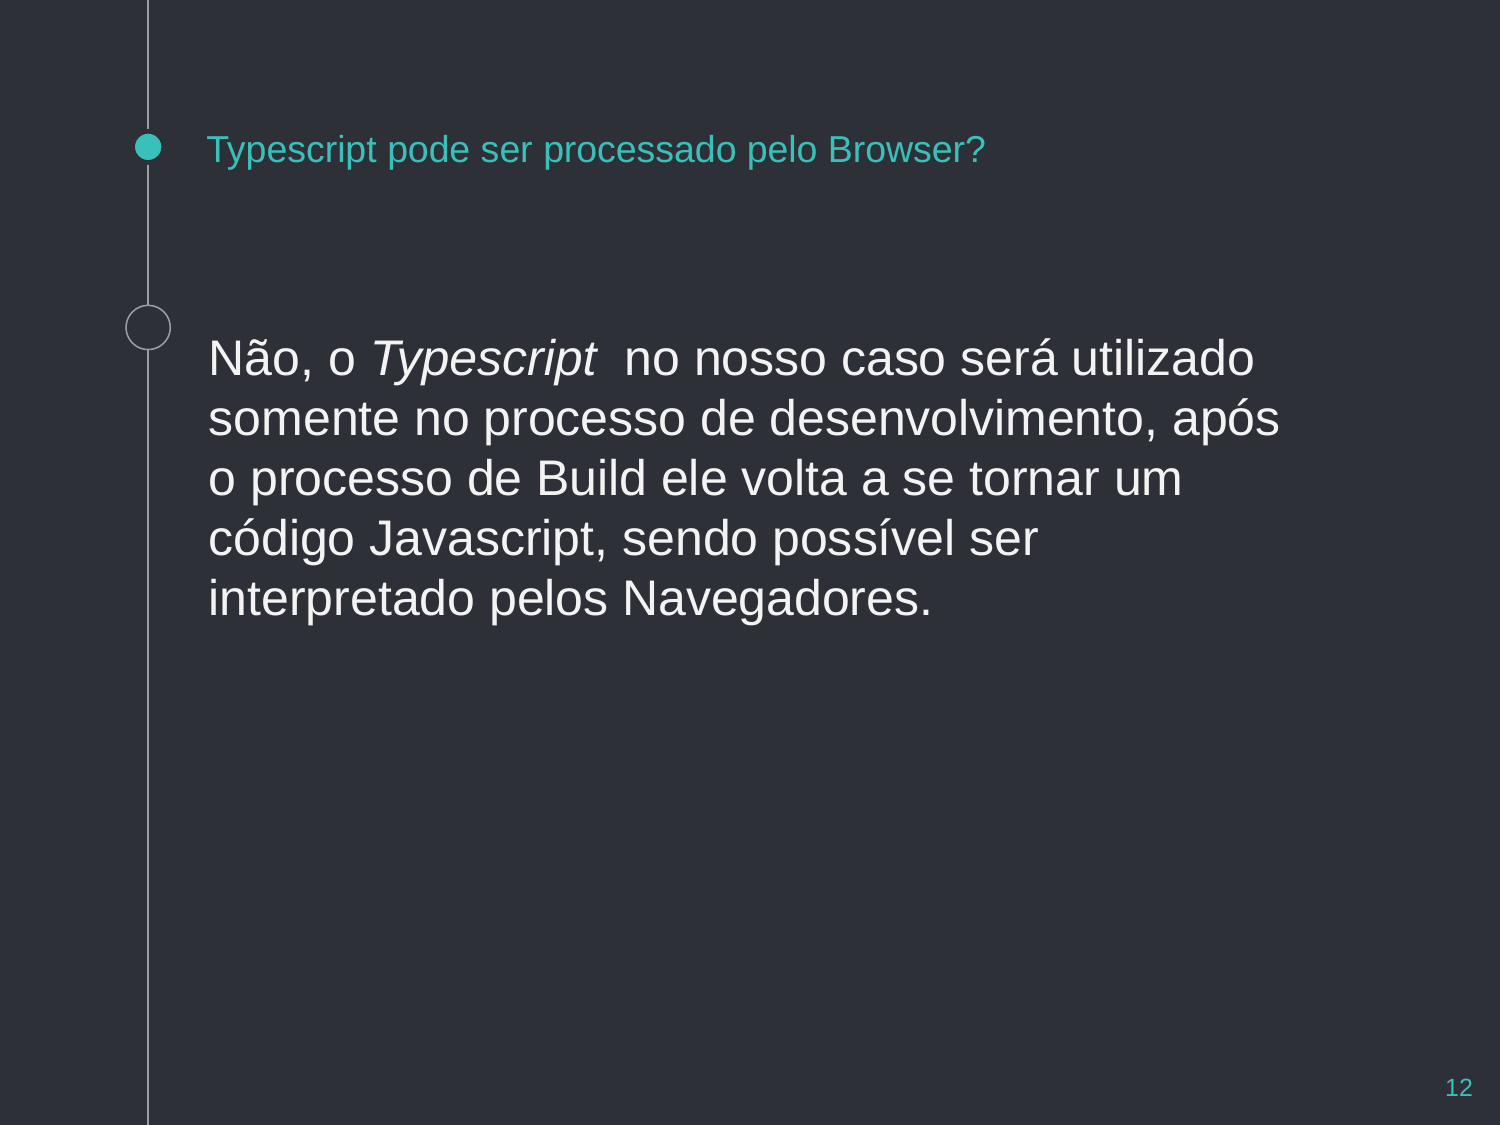

# Typescript pode ser processado pelo Browser?
Não, o Typescript  no nosso caso será utilizado somente no processo de desenvolvimento, após o processo de Build ele volta a se tornar um código Javascript, sendo possível ser interpretado pelos Navegadores.
12